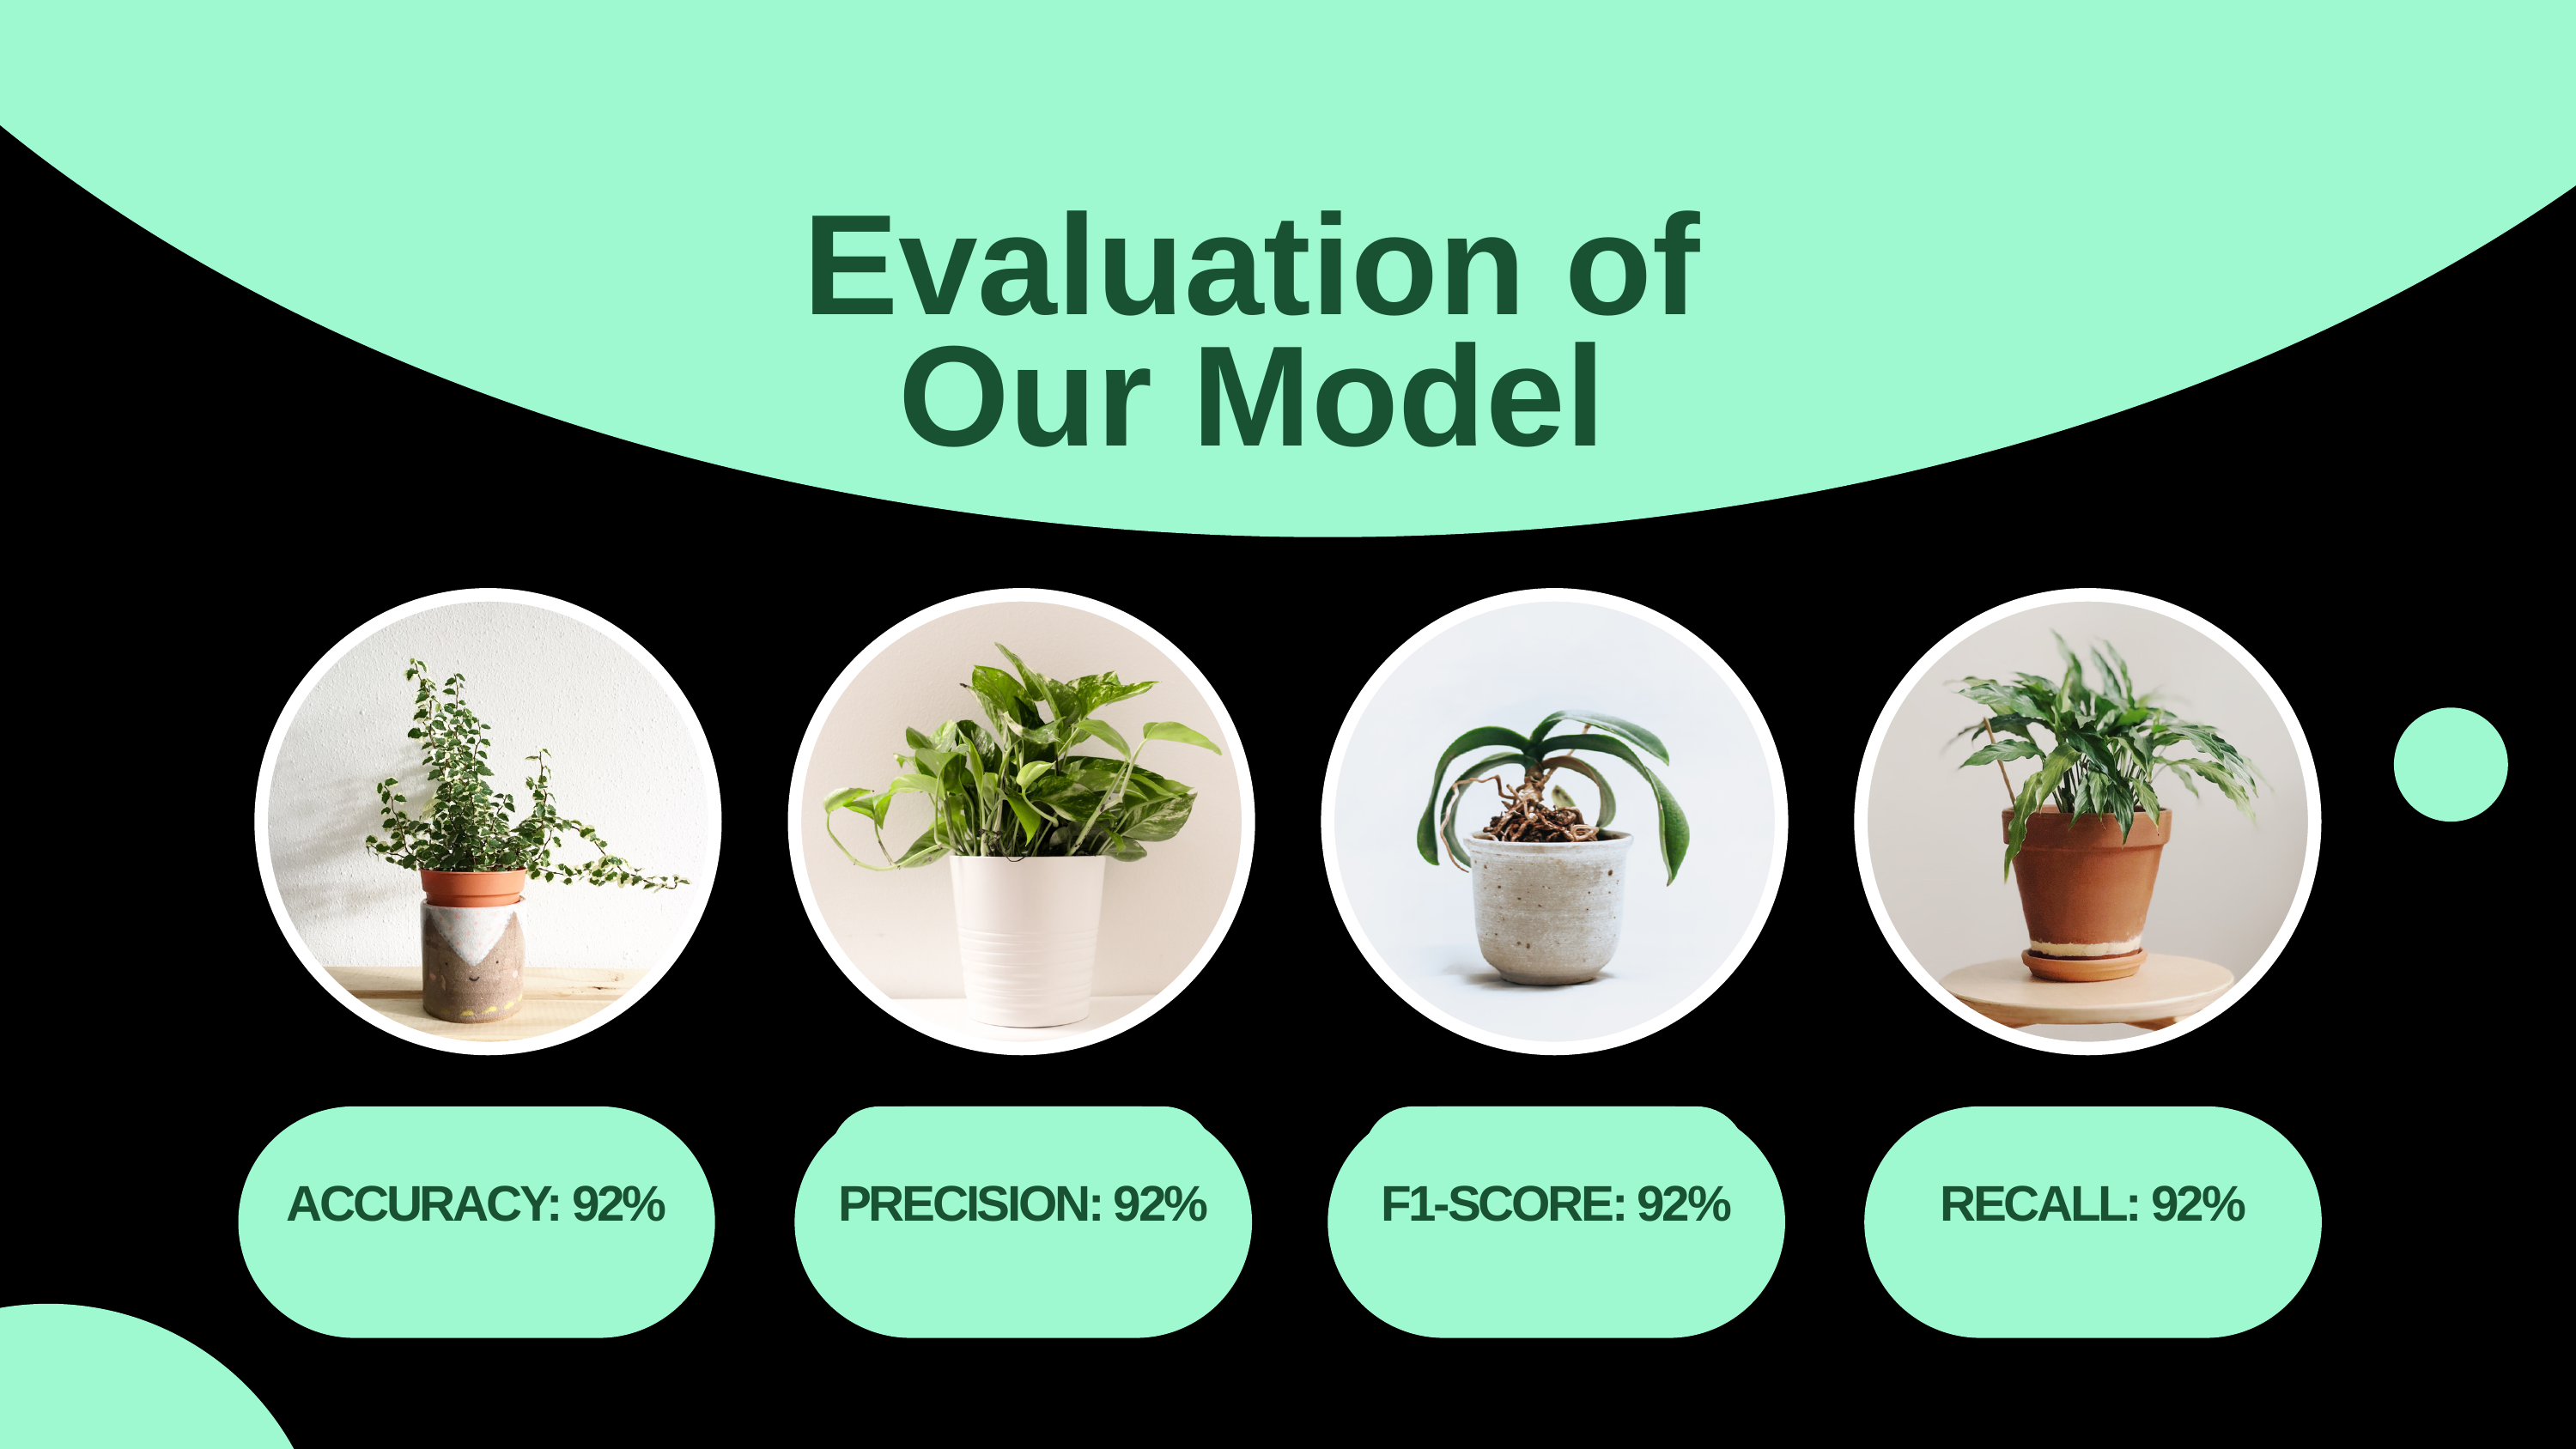

Evaluation of Our Model

ACCURACY: 92%

PRECISION: 92%

PRODUCT 02

F1-SCORE: 92%

PRODUCT 03

RECALL: 92%